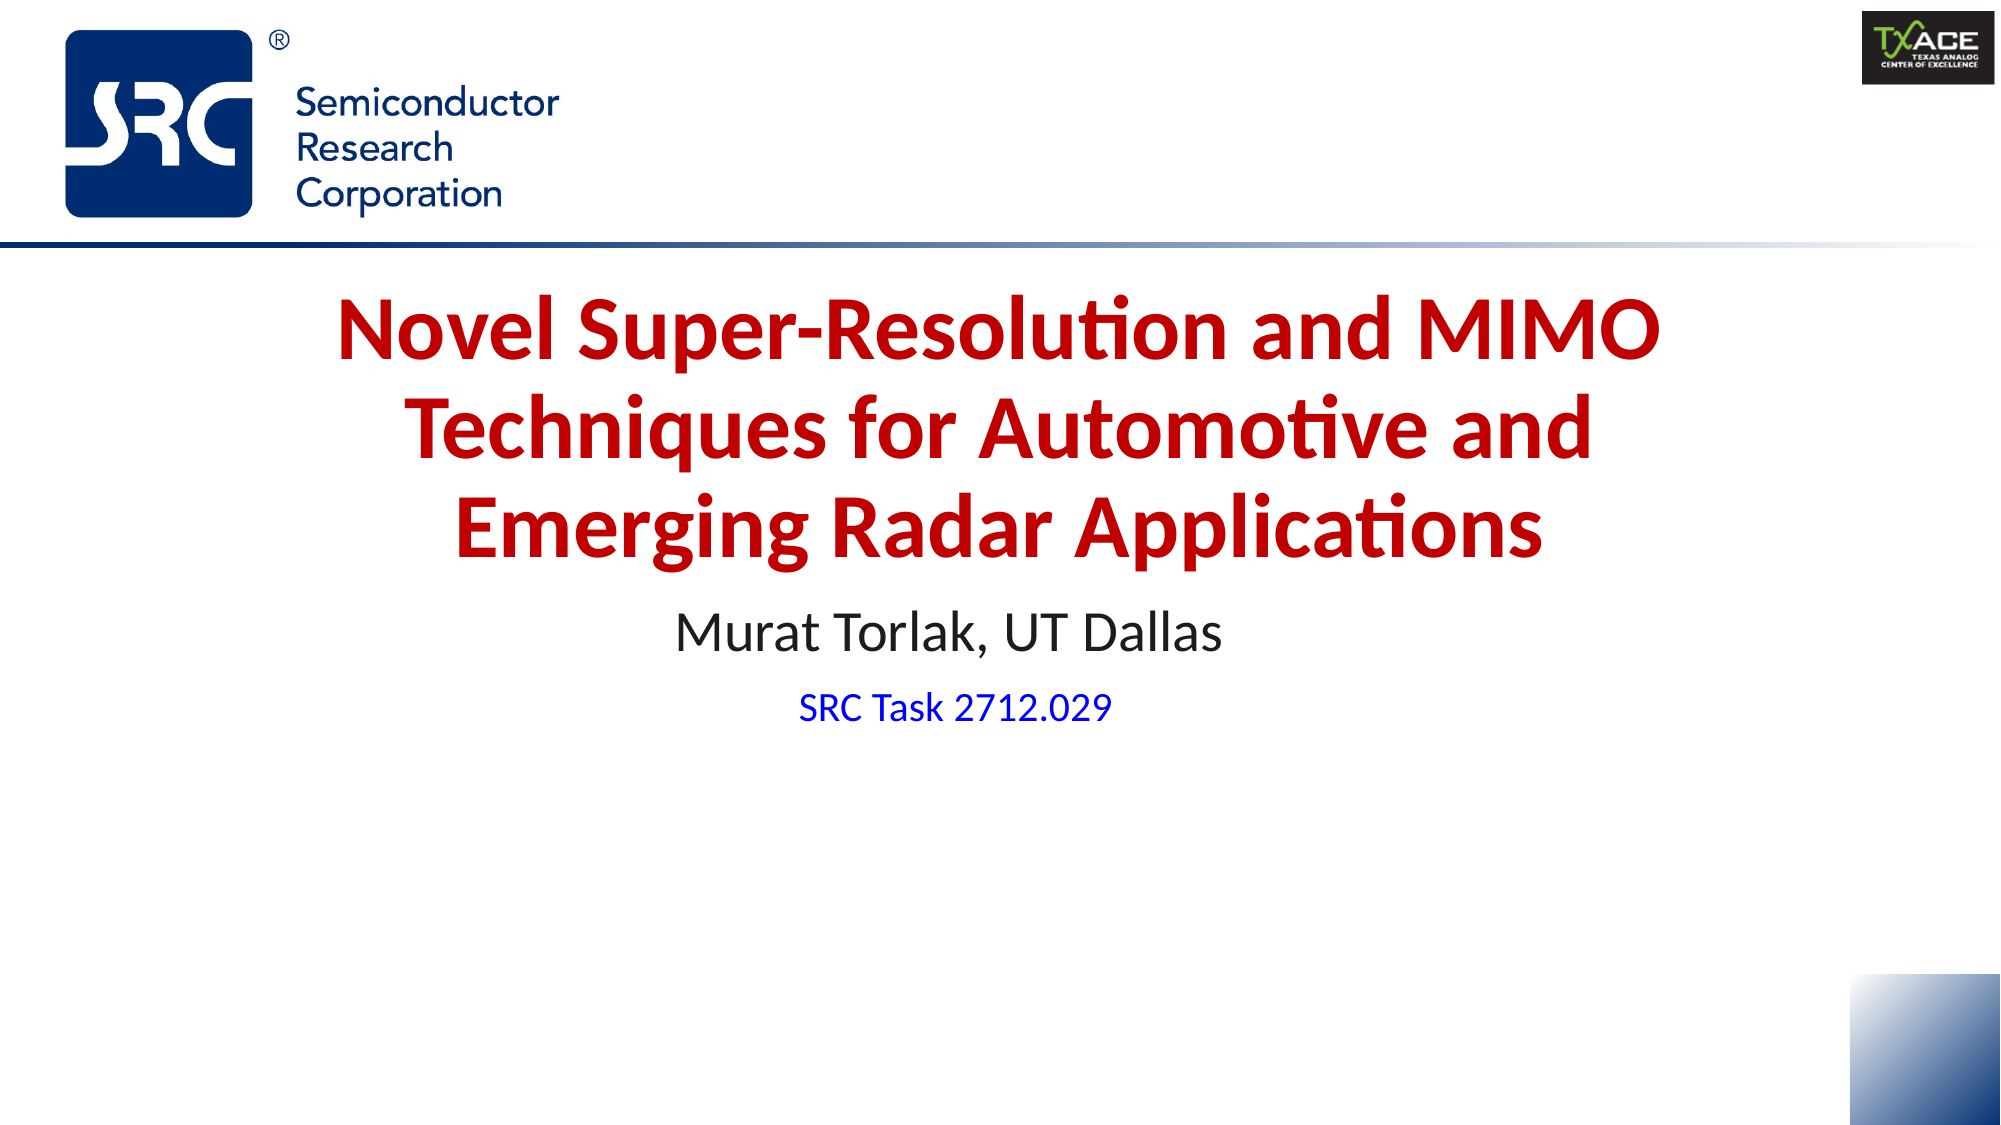

# Novel Super-Resolution and MIMO Techniques for Automotive and Emerging Radar Applications
Murat Torlak, UT Dallas
SRC Task 2712.029